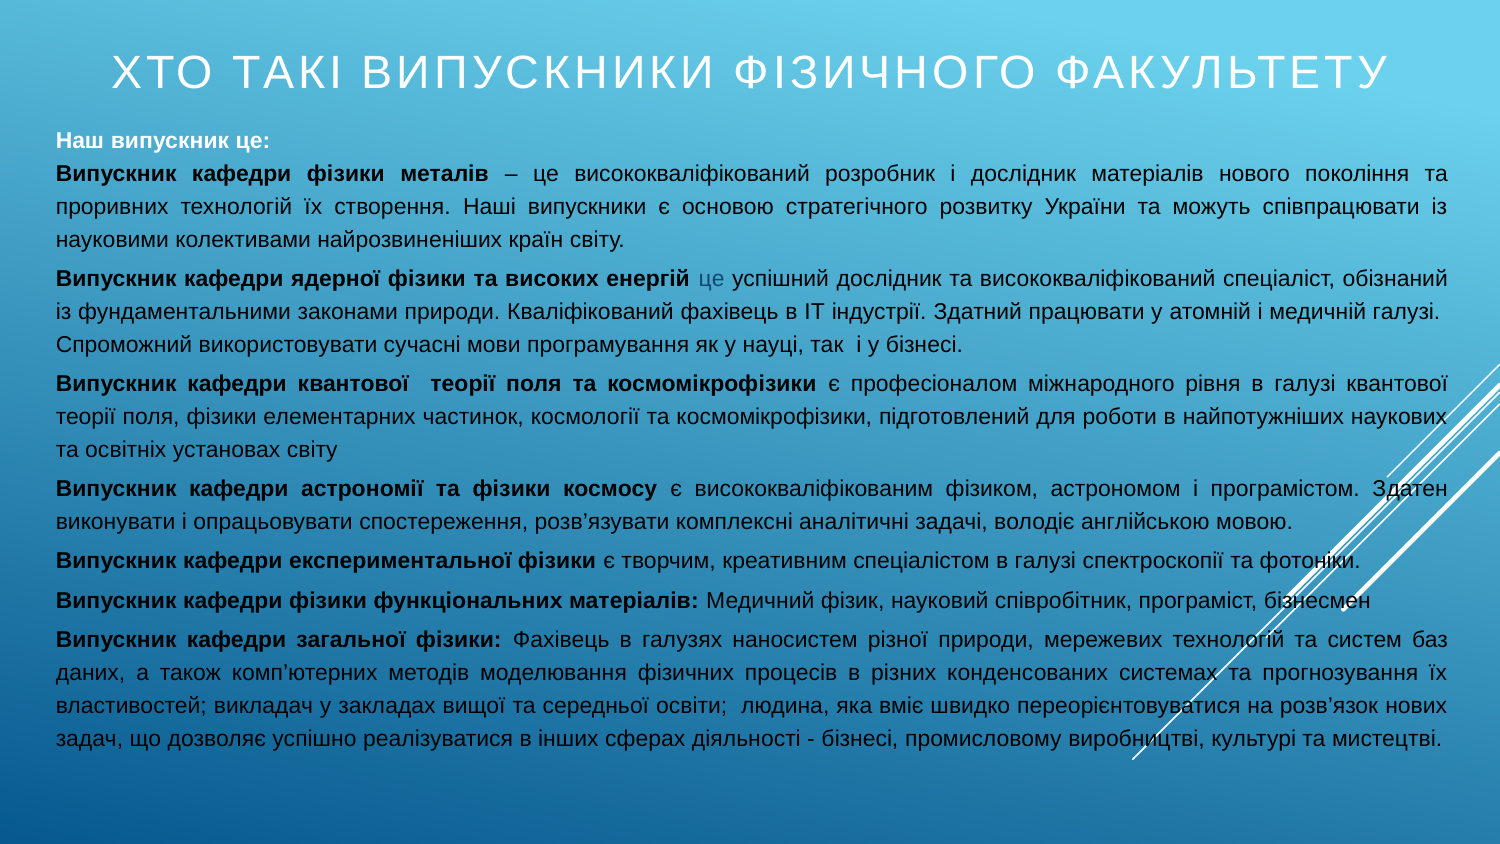

Хто такі випускники фізичного факультету
Наш випускник це:
Випускник кафедри фізики металів – це висококваліфікований розробник і дослідник матеріалів нового покоління та проривних технологій їх створення. Наші випускники є основою стратегічного розвитку України та можуть співпрацювати із науковими колективами найрозвиненіших країн світу.
Випускник кафедри ядерної фізики та високих енергій це успішний дослідник та висококваліфікований спеціаліст, обізнаний із фундаментальними законами природи. Кваліфікований фахівець в ІТ індустрії. Здатний працювати у атомній і медичній галузі.  Спроможний використовувати сучасні мови програмування як у науці, так  і у бізнесі.
Випускник кафедри квантової  теорії поля та космомікрофізики є професіоналом міжнародного рівня в галузі квантової теорії поля, фізики елементарних частинок, космології та космомікрофізики, підготовлений для роботи в найпотужніших наукових та освітніх установах світу
Випускник кафедри астрономії та фізики космосу є висококваліфікованим фізиком, астрономом і програмістом. Здатен виконувати і опрацьовувати спостереження, розв’язувати комплексні аналітичні задачі, володіє англійською мовою.
Випускник кафедри експериментальної фізики є творчим, креативним спеціалістом в галузі спектроскопії та фотоніки.
Випускник кафедри фізики функціональних матеріалів: Медичний фізик, науковий співробітник, програміст, бізнесмен
Випускник кафедри загальної фізики: Фахівець в галузях наносистем різної природи, мережевих технологій та систем баз даних, а також комп’ютерних методів моделювання фізичних процесів в різних конденсованих системах та прогнозування їх властивостей; викладач у закладах вищої та середньої освіти;  людина, яка вміє швидко переорієнтовуватися на розв’язок нових задач, що дозволяє успішно реалізуватися в інших сферах діяльності - бізнесі, промисловому виробництві, культурі та мистецтві.